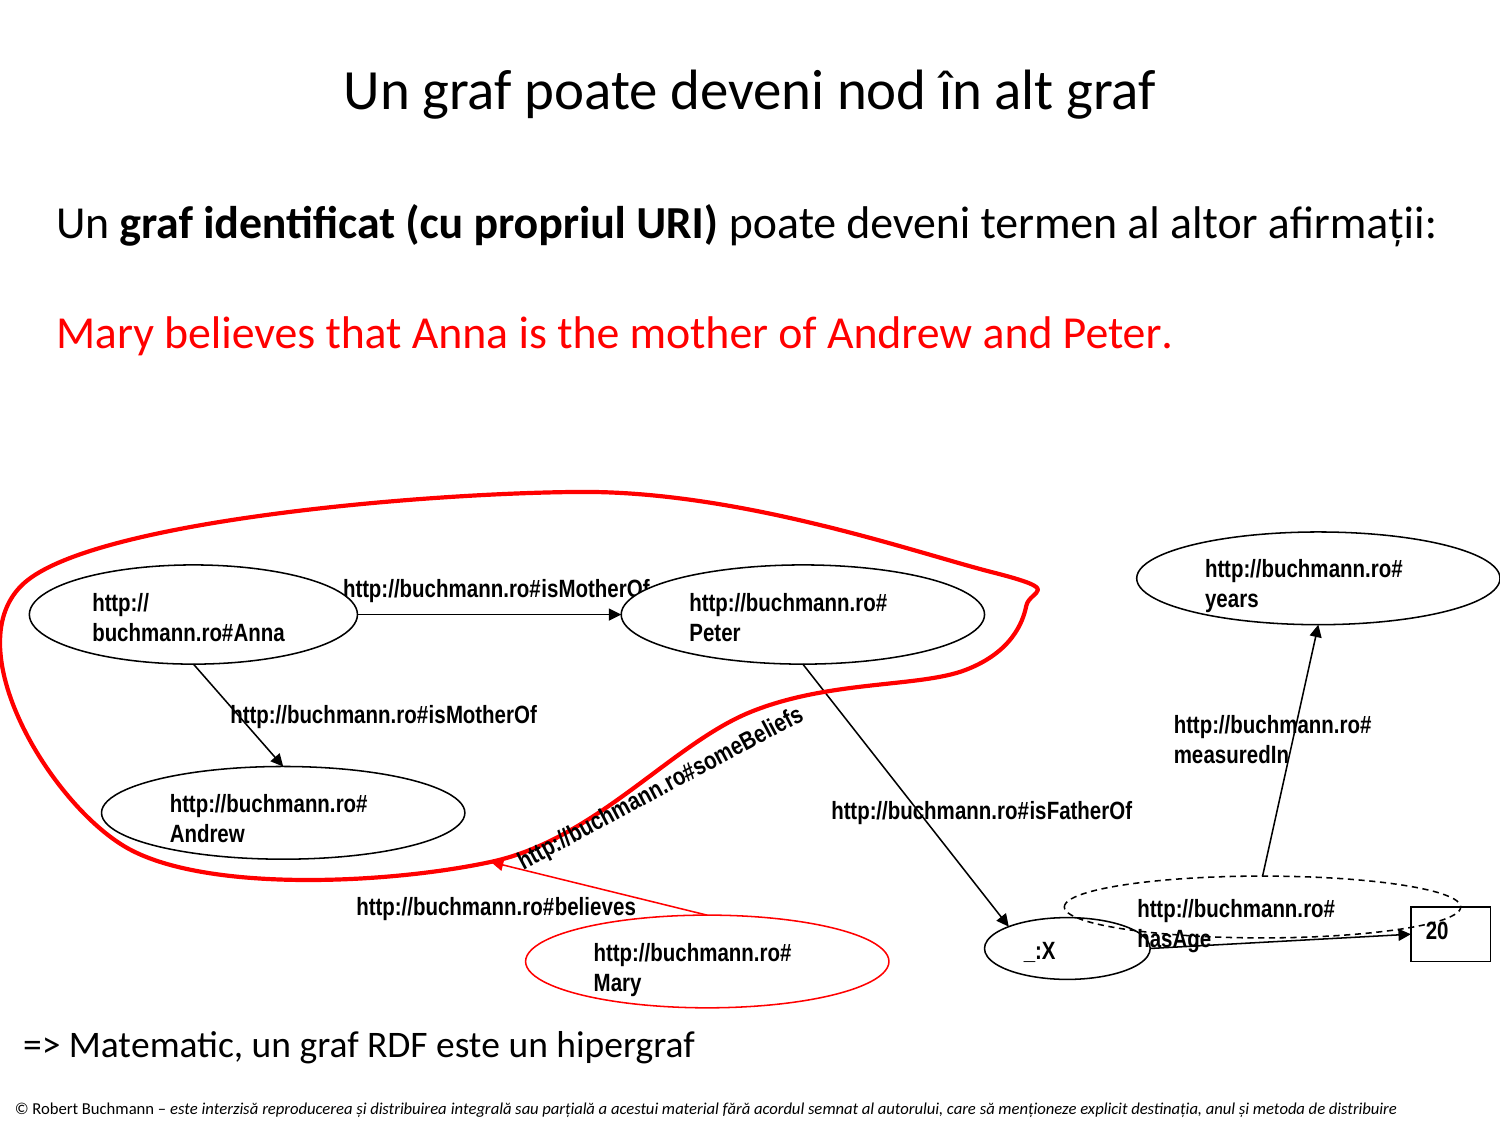

# Un graf poate deveni nod în alt graf
Un graf identificat (cu propriul URI) poate deveni termen al altor afirmaţii:

Mary believes that Anna is the mother of Andrew and Peter.

http://buchmann.ro#
years
http://buchmann.ro#isMotherOf
http://buchmann.ro#Anna
http://buchmann.ro#
Peter
http://buchmann.ro#isMotherOf
http://buchmann.ro#
measuredIn
http://buchmann.ro#isFatherOf
http://buchmann.ro#
Andrew
http://buchmann.ro#
hasAge
20
_:X
http://buchmann.ro#someBeliefs
http://buchmann.ro#believes
http://buchmann.ro#
Mary
=> Matematic, un graf RDF este un hipergraf